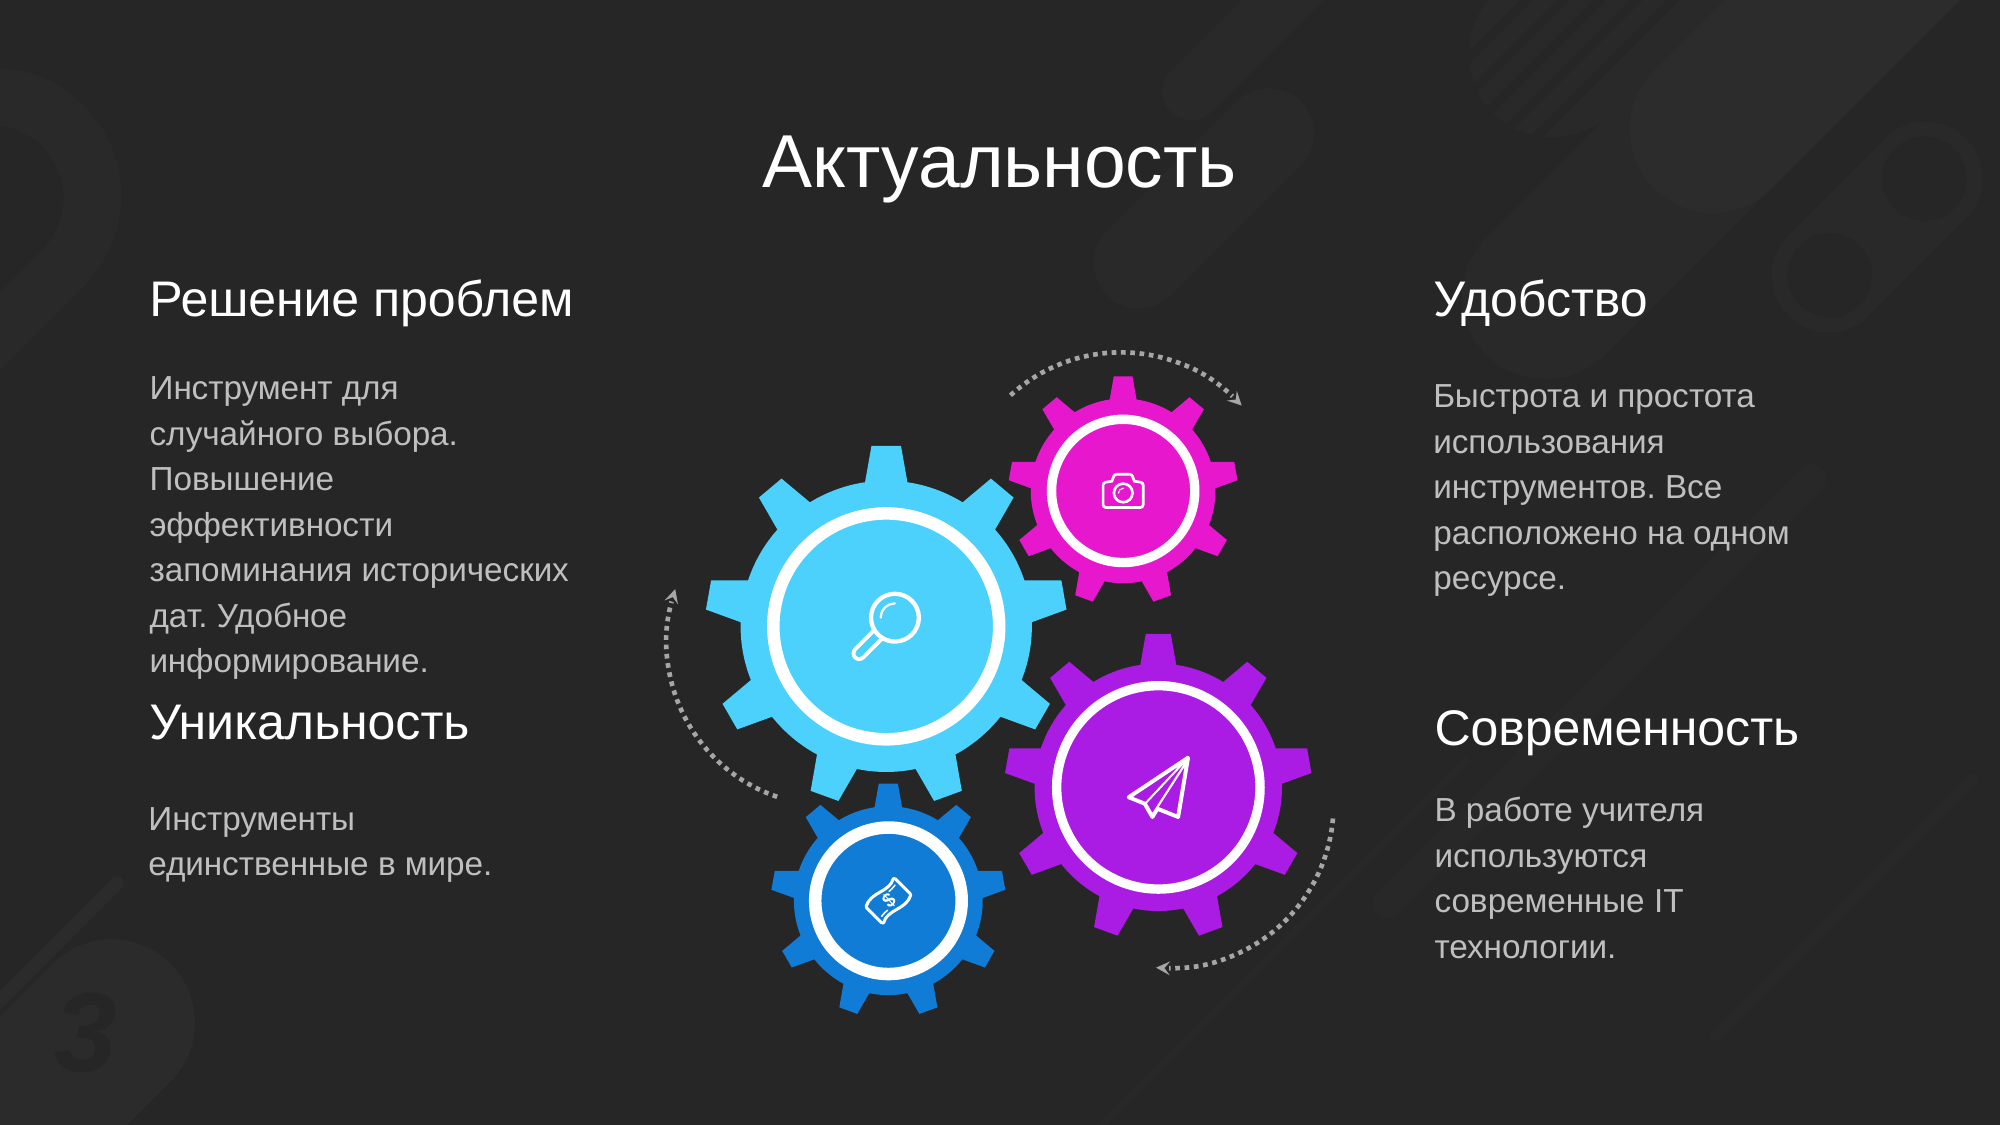

Актуальность
Решение проблем
Удобство

Инструмент для случайного выбора. Повышение эффективности запоминания исторических дат. Удобное информирование.
Быстрота и простота использования инструментов. Все расположено на одном ресурсе.
Уникальность
Современность
В работе учителя используются современные IT технологии.
Инструменты единственные в мире.